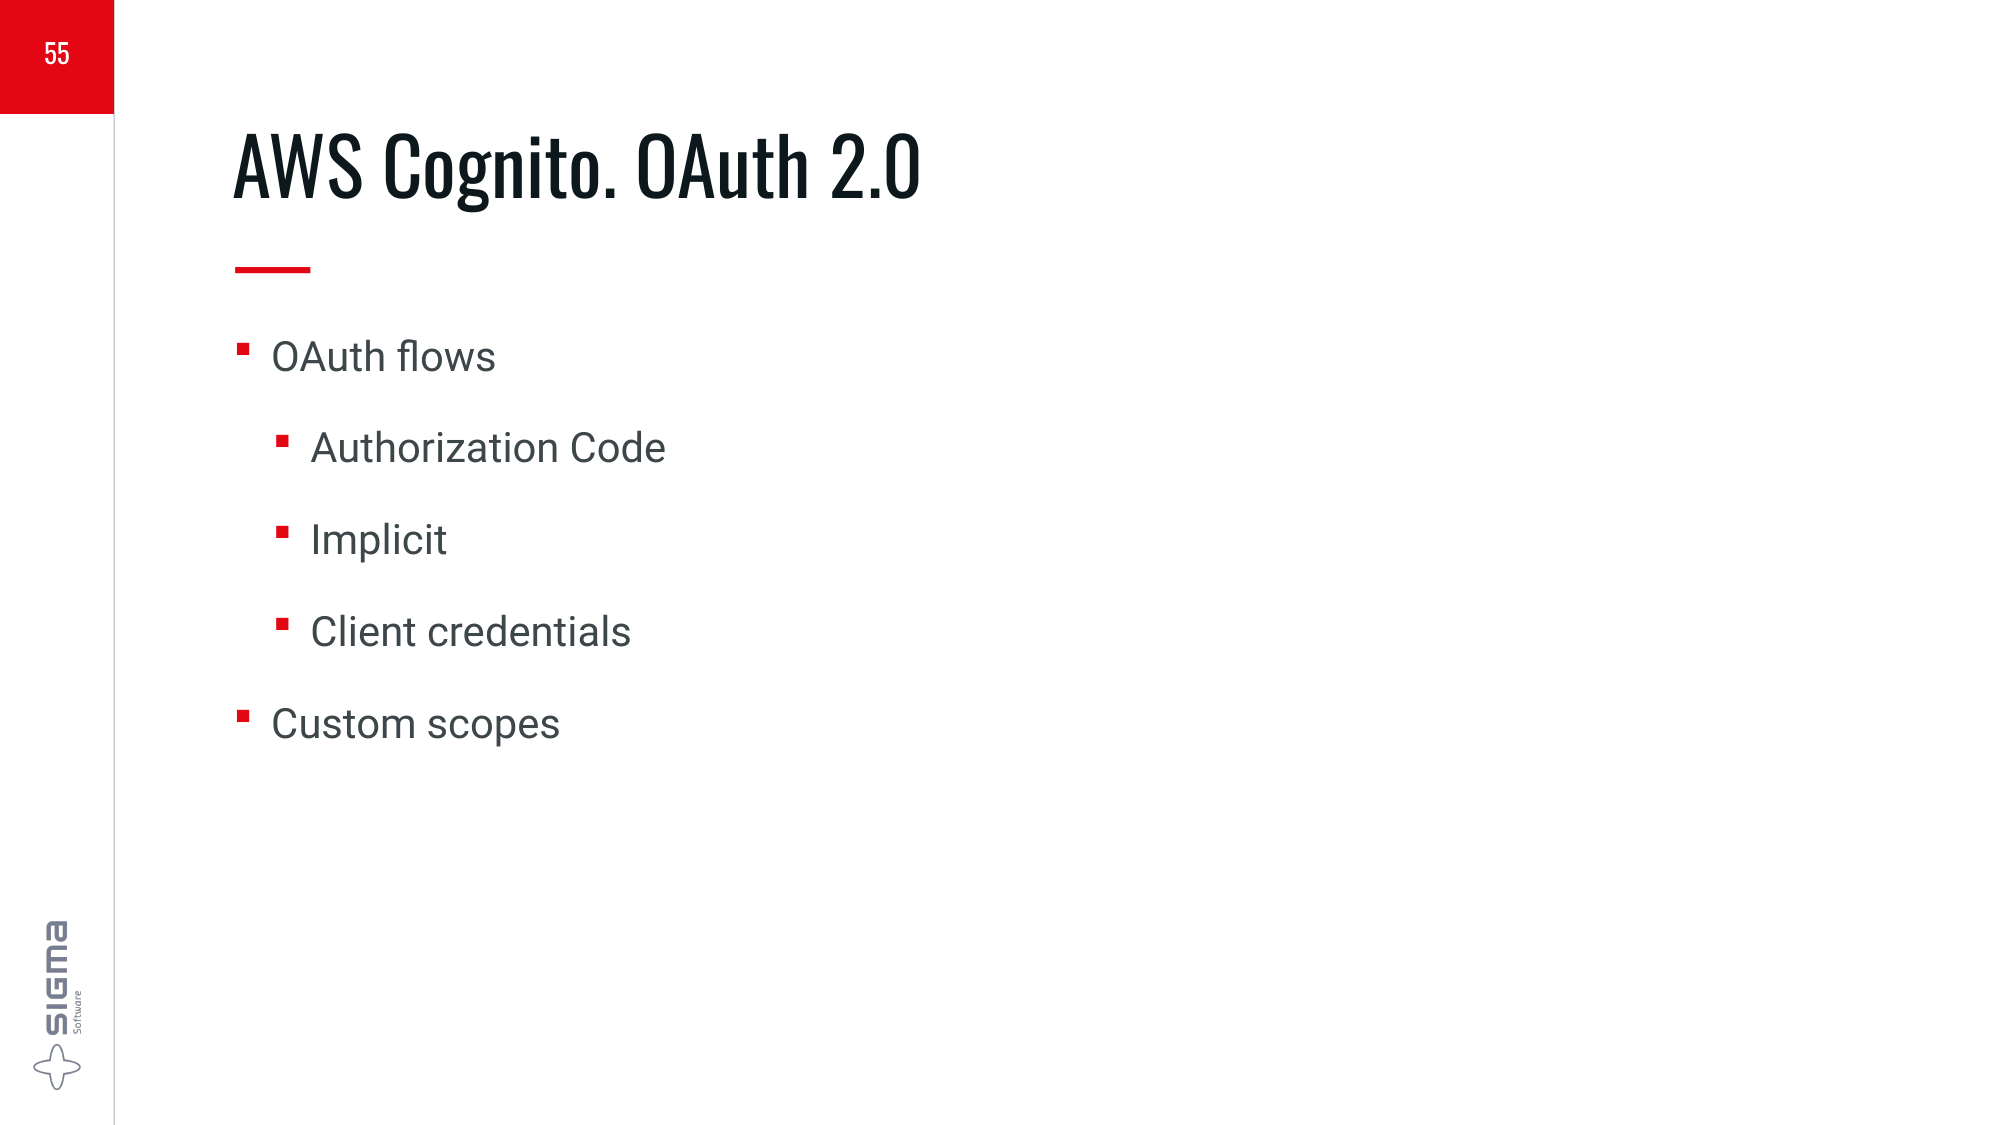

55
# AWS Cognito. OAuth 2.0 —
OAuth flows
Authorization Code
Implicit
Client credentials
Custom scopes